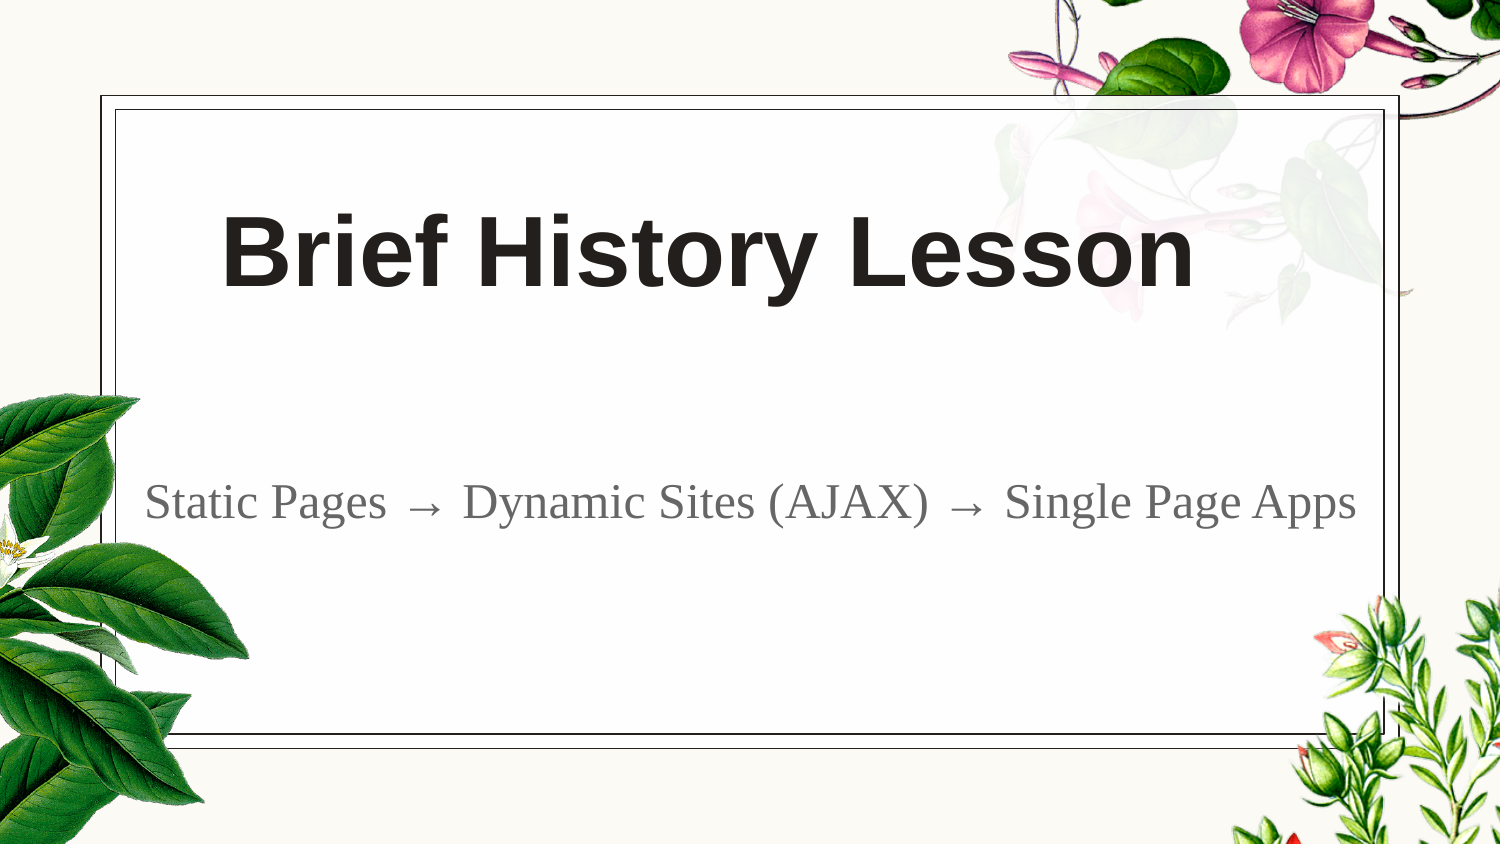

# Brief History Lesson
Static Pages → Dynamic Sites (AJAX) → Single Page Apps